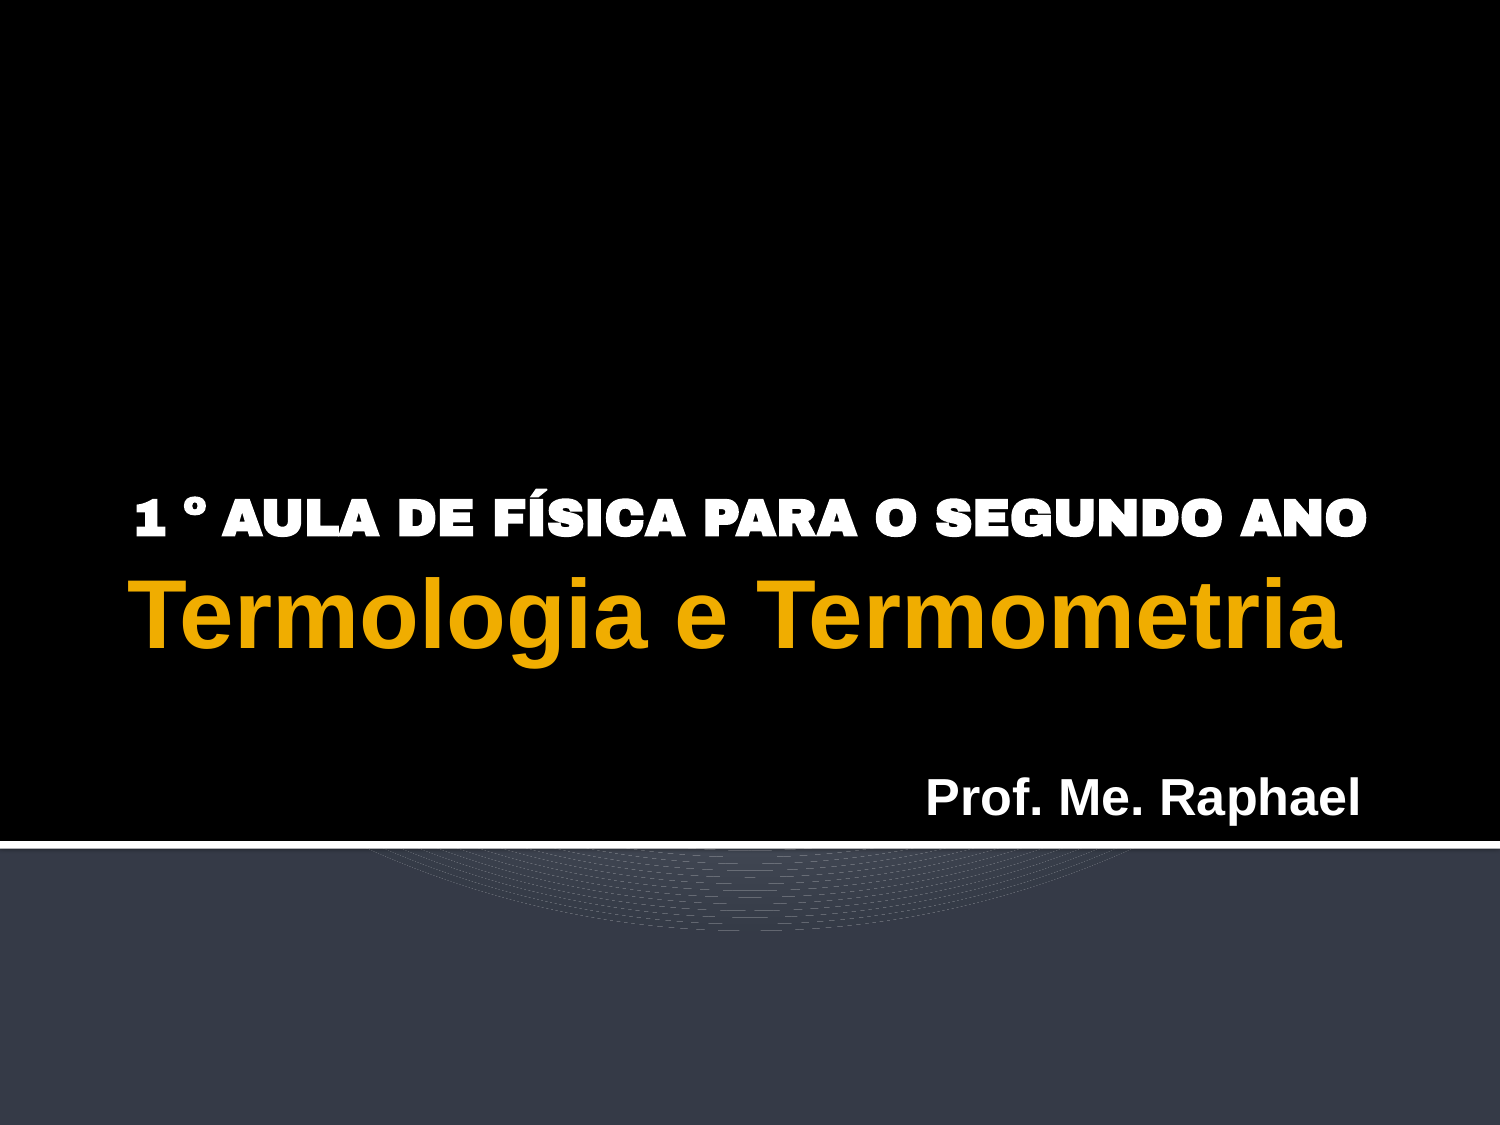

1 º AULA DE FÍSICA PARA O SEGUNDO ANO
# Termologia e Termometria
Prof. Me. Raphael